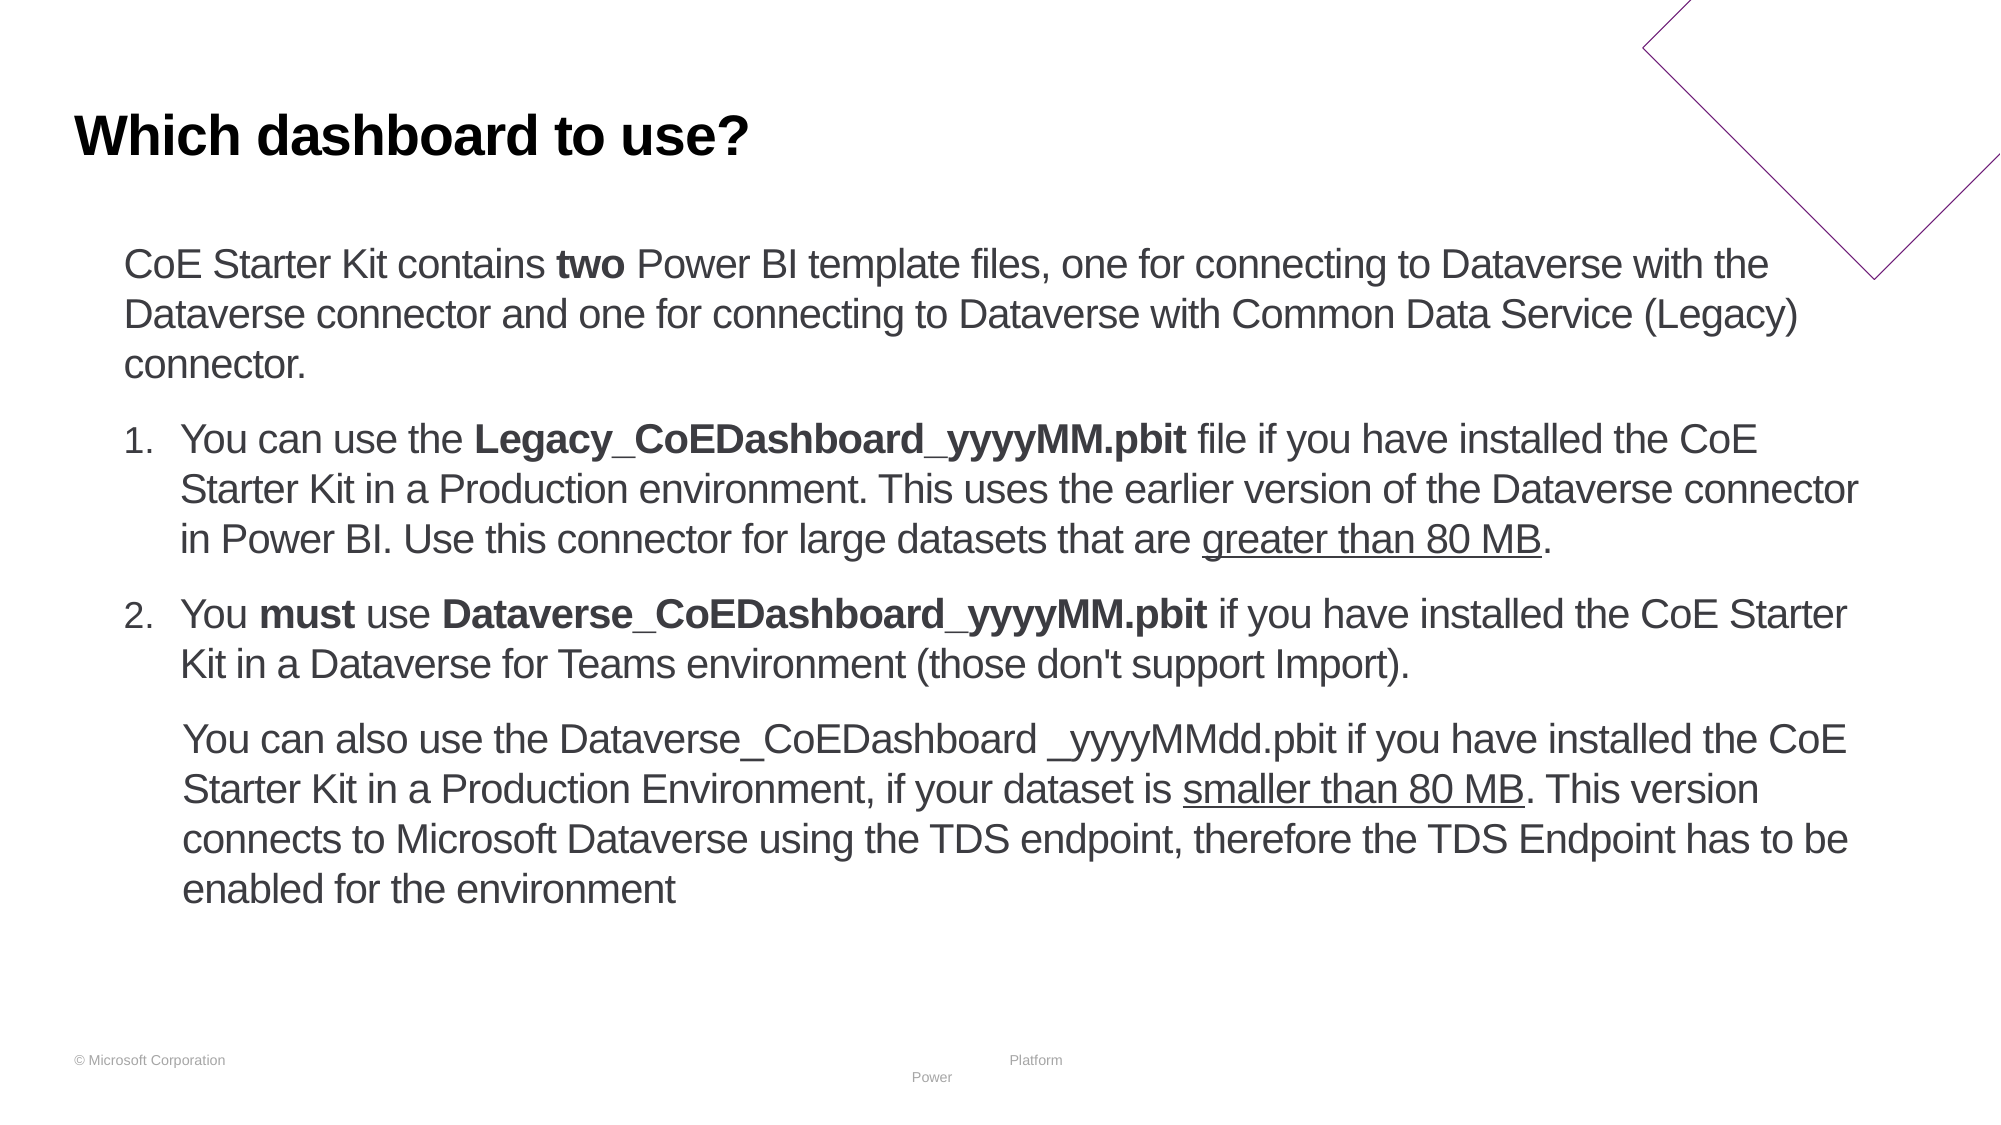

# Which dashboard to use?
CoE Starter Kit contains two Power BI template files, one for connecting to Dataverse with the Dataverse connector and one for connecting to Dataverse with Common Data Service (Legacy) connector.
You can use the Legacy_CoEDashboard_yyyyMM.pbit file if you have installed the CoE Starter Kit in a Production environment. This uses the earlier version of the Dataverse connector in Power BI. Use this connector for large datasets that are greater than 80 MB.
You must use Dataverse_CoEDashboard_yyyyMM.pbit if you have installed the CoE Starter Kit in a Dataverse for Teams environment (those don't support Import).
	You can also use the Dataverse_CoEDashboard _yyyyMMdd.pbit if you have installed the CoE Starter Kit in a Production Environment, if your dataset is smaller than 80 MB. This version connects to Microsoft Dataverse using the TDS endpoint, therefore the TDS Endpoint has to be enabled for the environment
© Microsoft Corporation                                                                                  								                      Power Platform